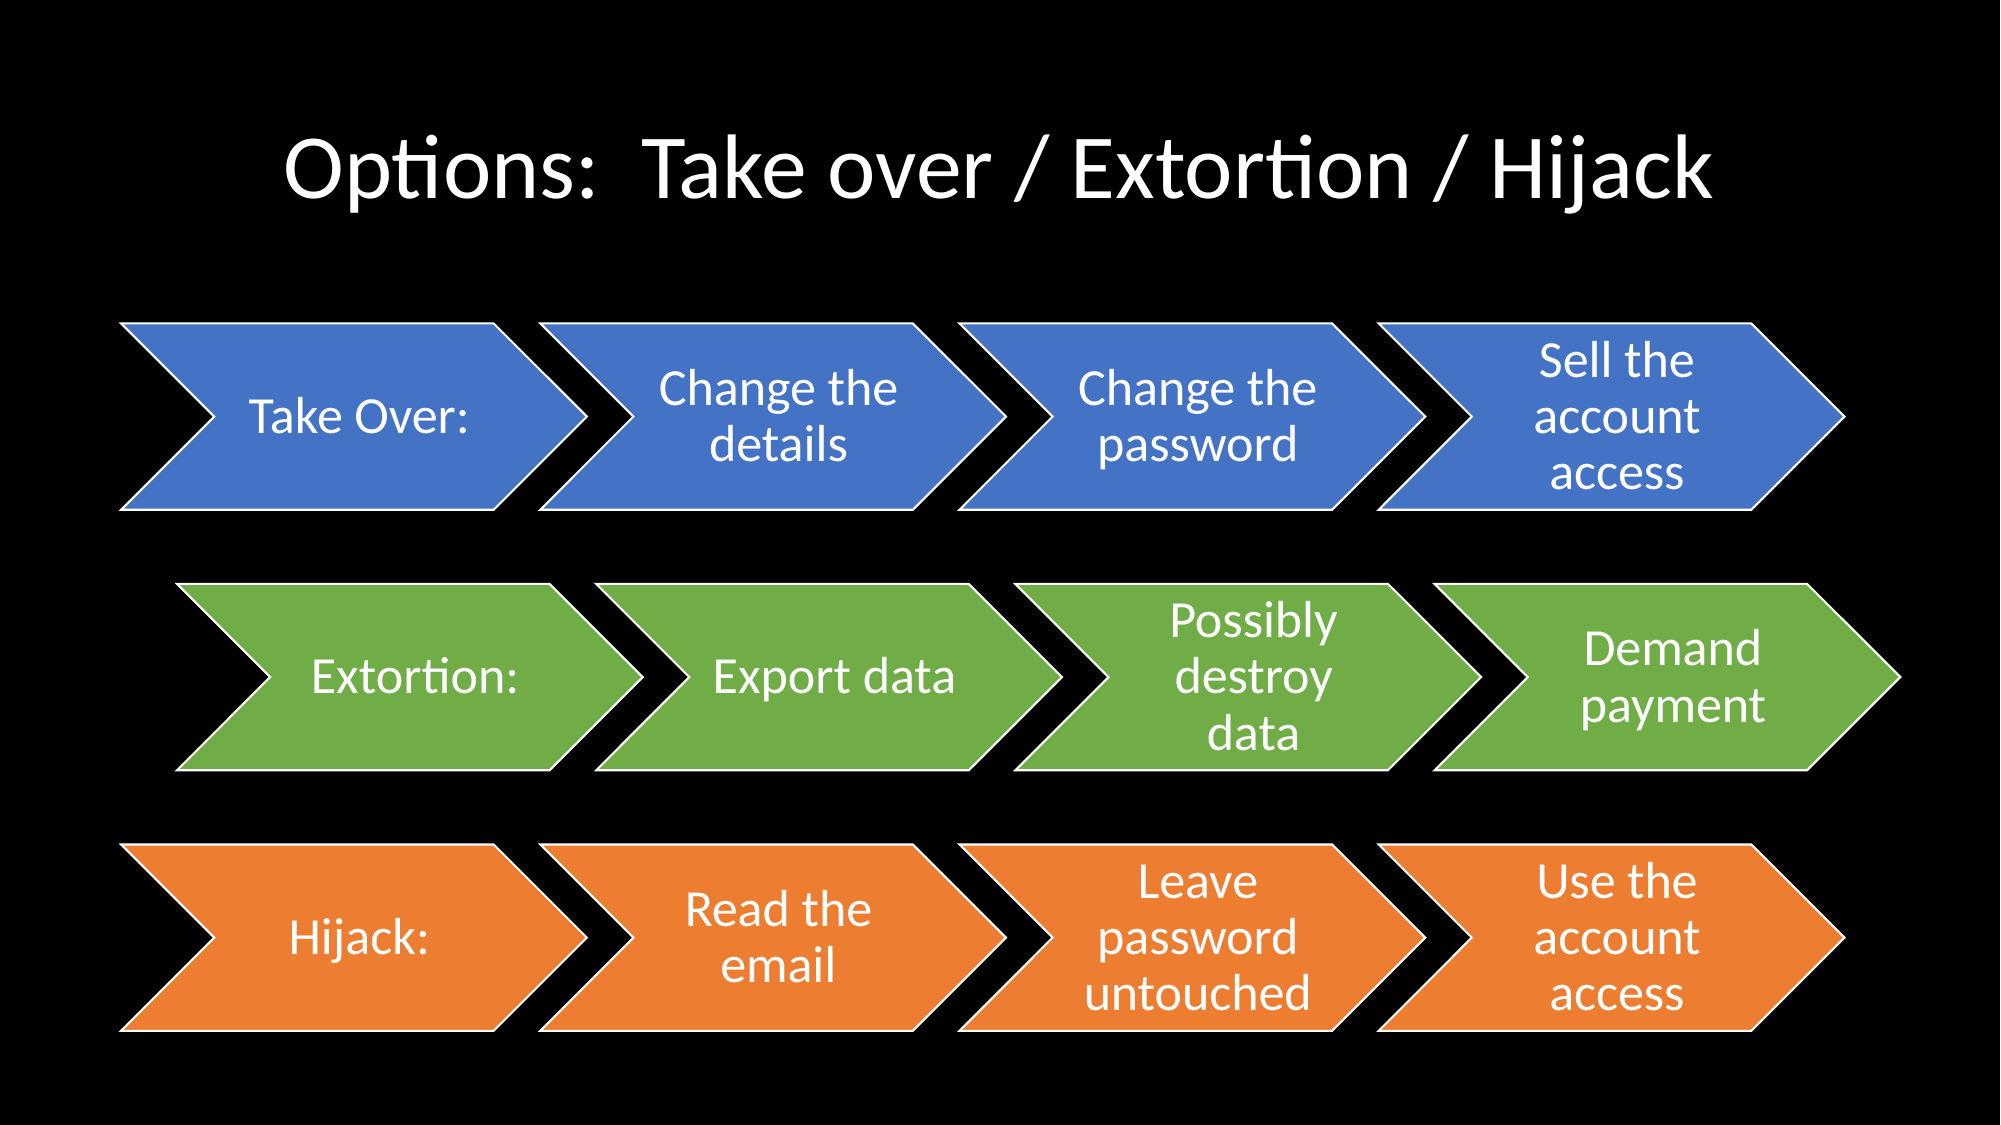

# Options:  Take over / Extortion / Hijack
Take Over:
Change the details
Change the password
Sell the account access
Extortion:
Export data
Possibly destroy data
Demand payment
Hijack:
Read the email
Leave password untouched
Use the account access